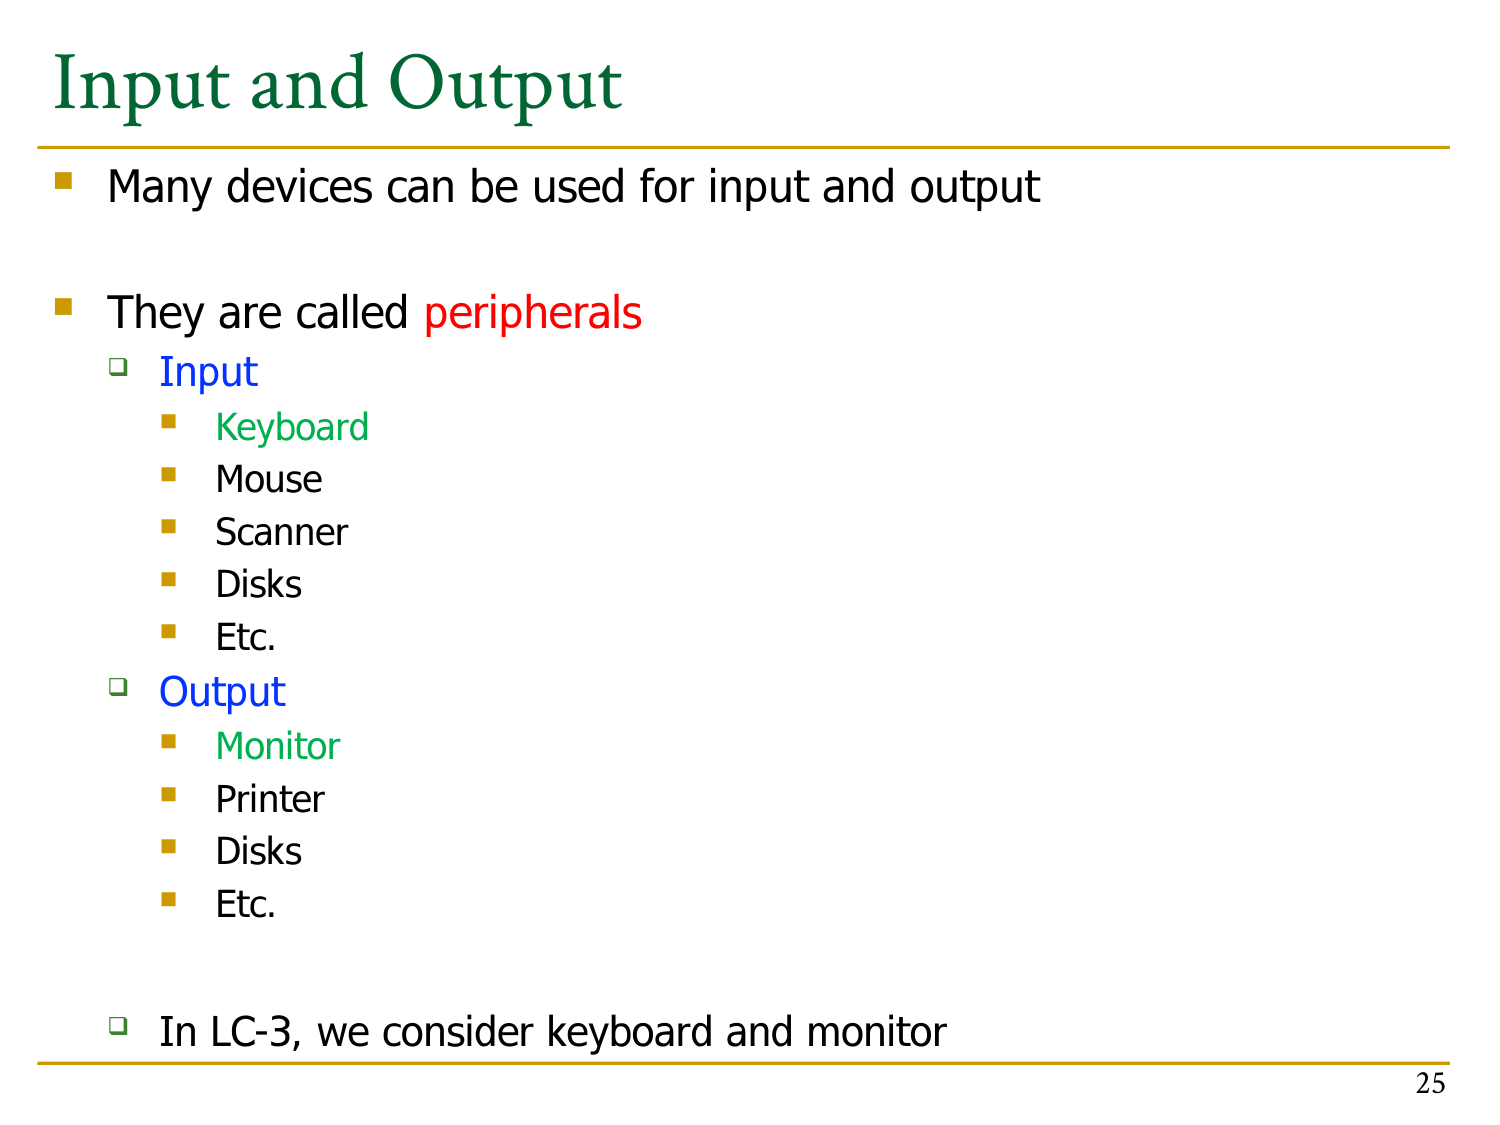

# Input and Output
Many devices can be used for input and output

They are called peripherals
Input
Keyboard
Mouse
Scanner
Disks
Etc.
Output
Monitor
Printer
Disks
Etc.

In LC-3, we consider keyboard and monitor
25